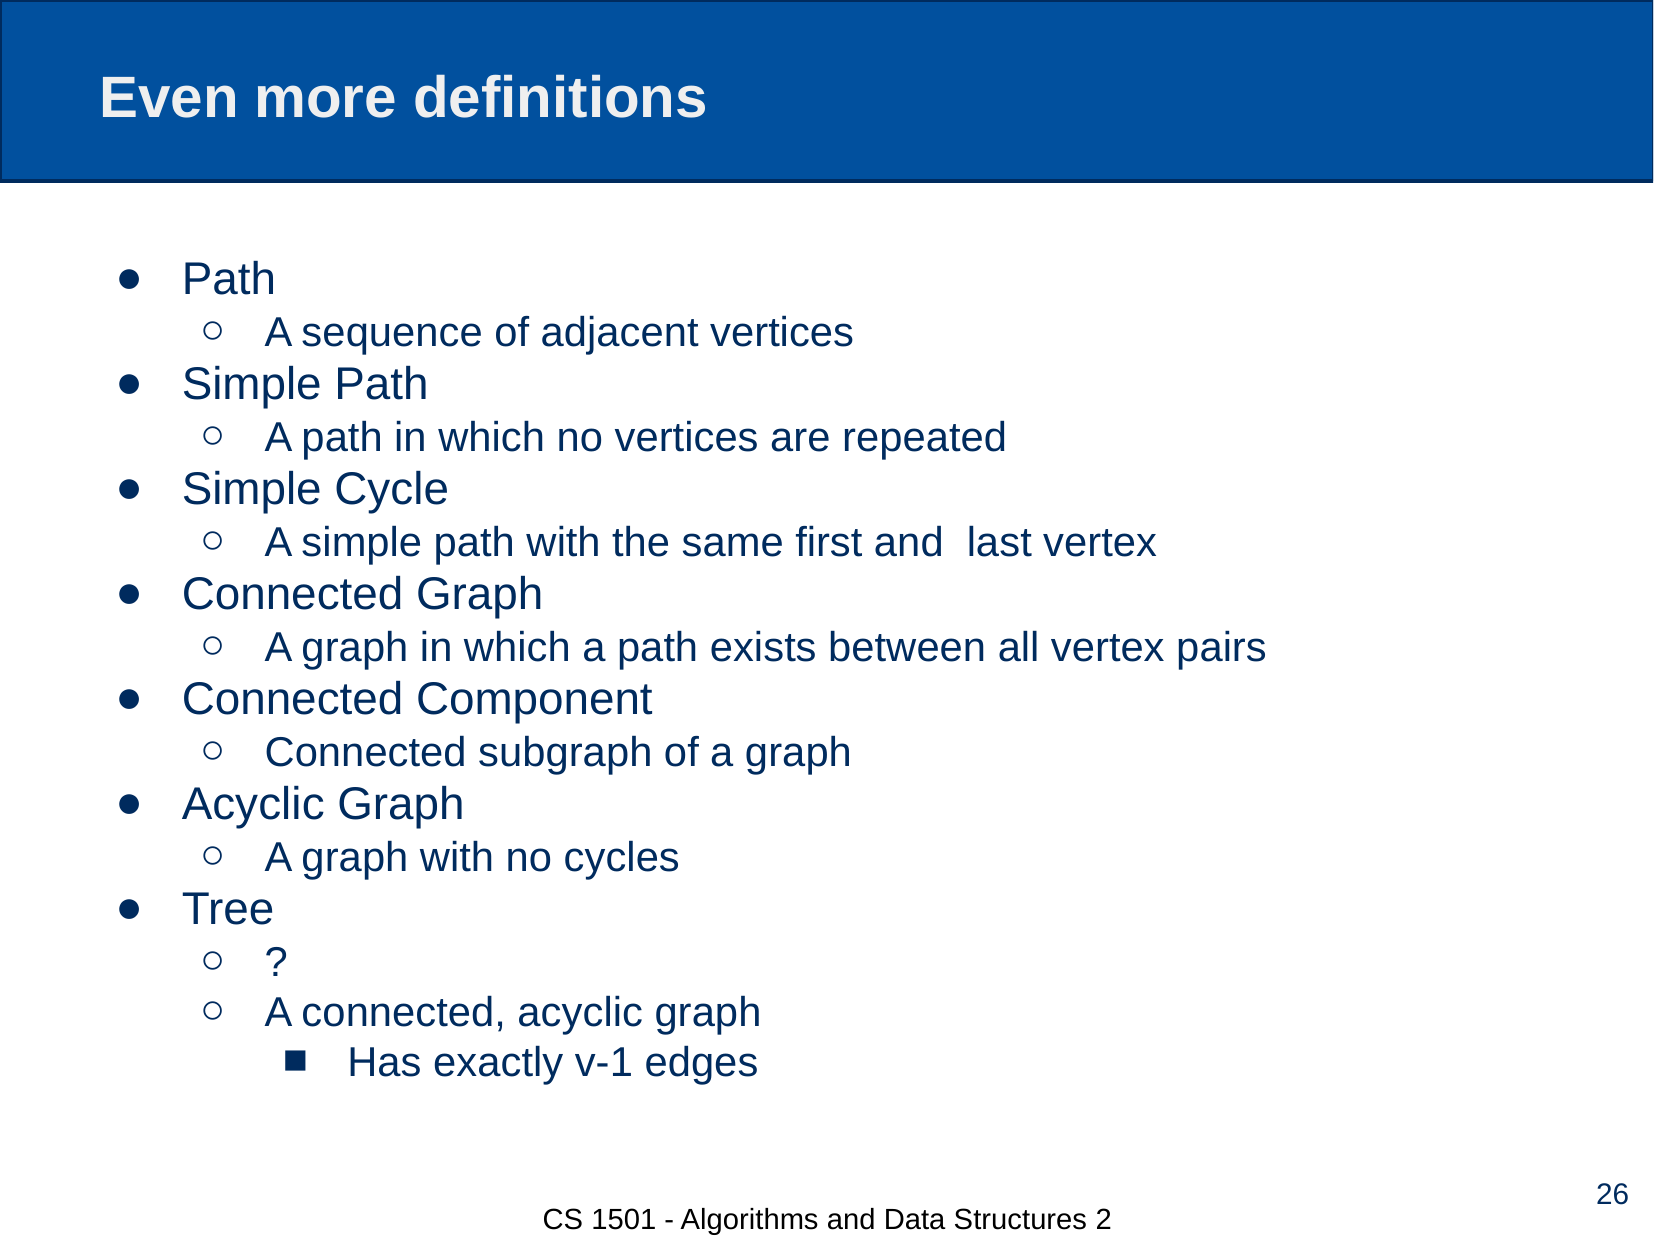

# Even more definitions
Path
A sequence of adjacent vertices
Simple Path
A path in which no vertices are repeated
Simple Cycle
A simple path with the same first and  last vertex
Connected Graph
A graph in which a path exists between all vertex pairs
Connected Component
Connected subgraph of a graph
Acyclic Graph
A graph with no cycles
Tree
?
A connected, acyclic graph
Has exactly v-1 edges
26
CS 1501 - Algorithms and Data Structures 2